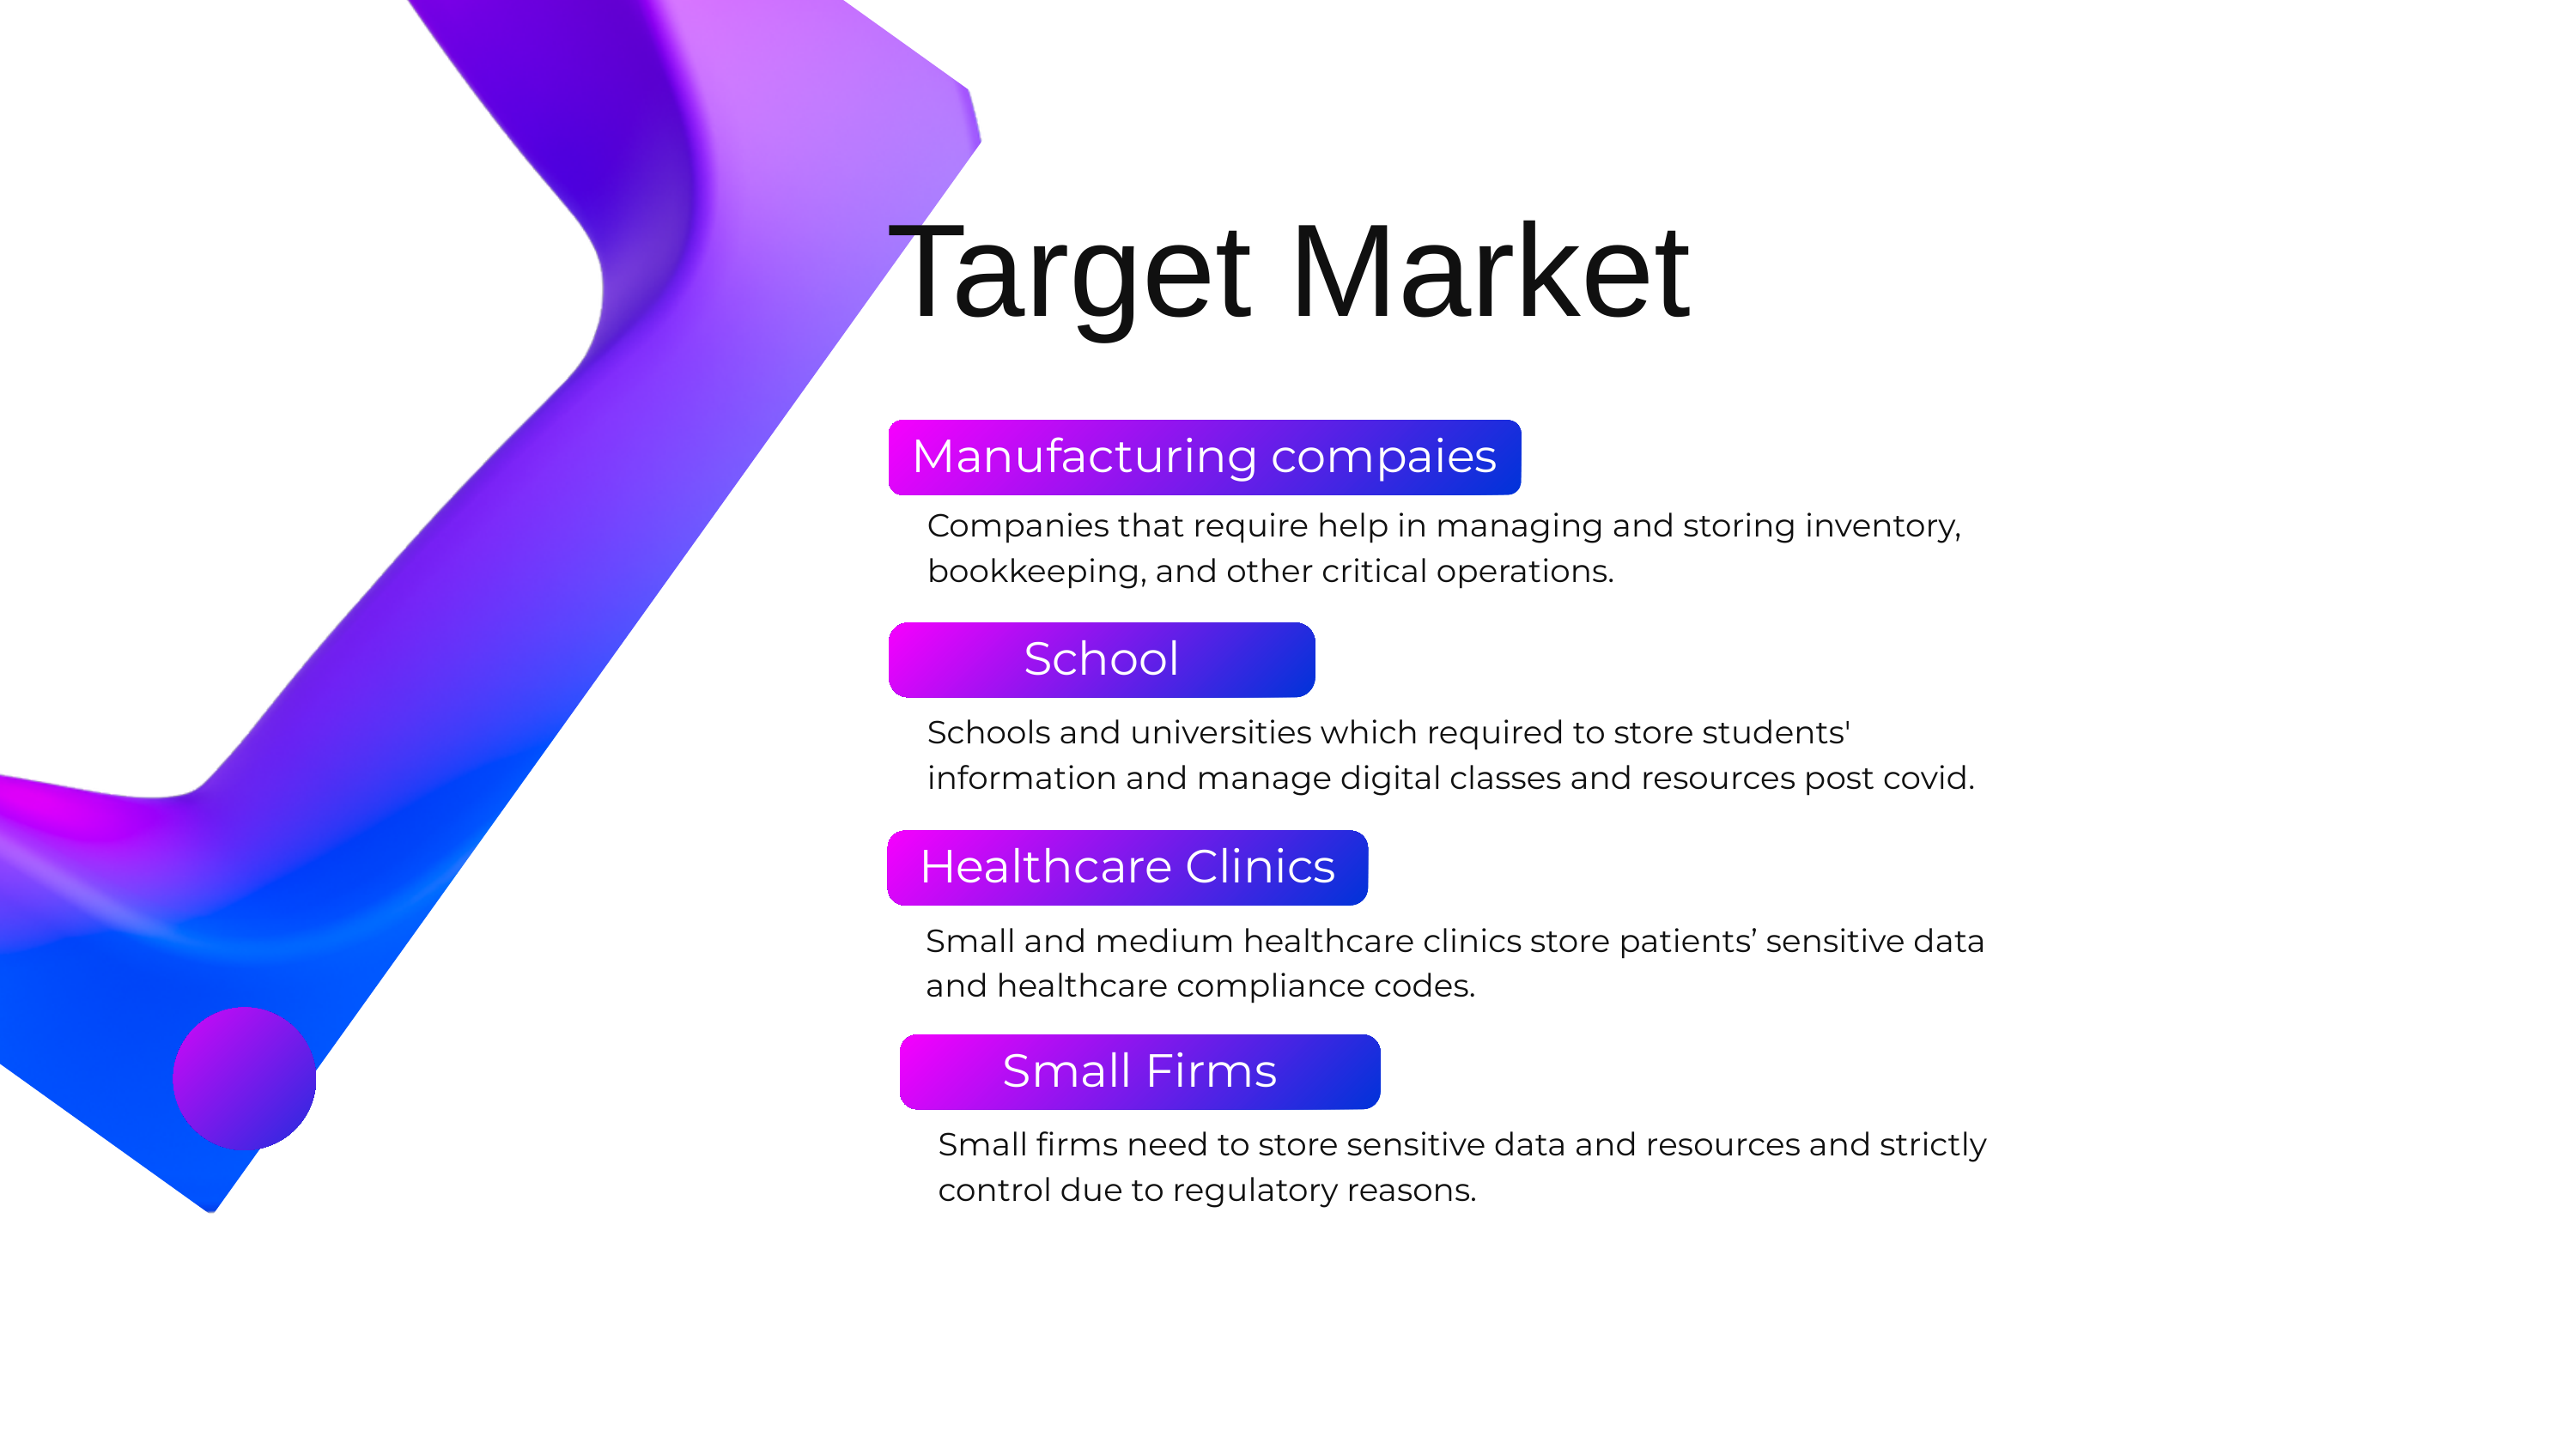

Target Market

Manufacturing compaies
Companies that require help in managing and storing inventory, bookkeeping, and other critical operations.

School
Schools and universities which required to store students' information and manage digital classes and resources post covid.

Healthcare Clinics
Small and medium healthcare clinics store patients’ sensitive data and healthcare compliance codes.

Small Firms
Small firms need to store sensitive data and resources and strictly control due to regulatory reasons.